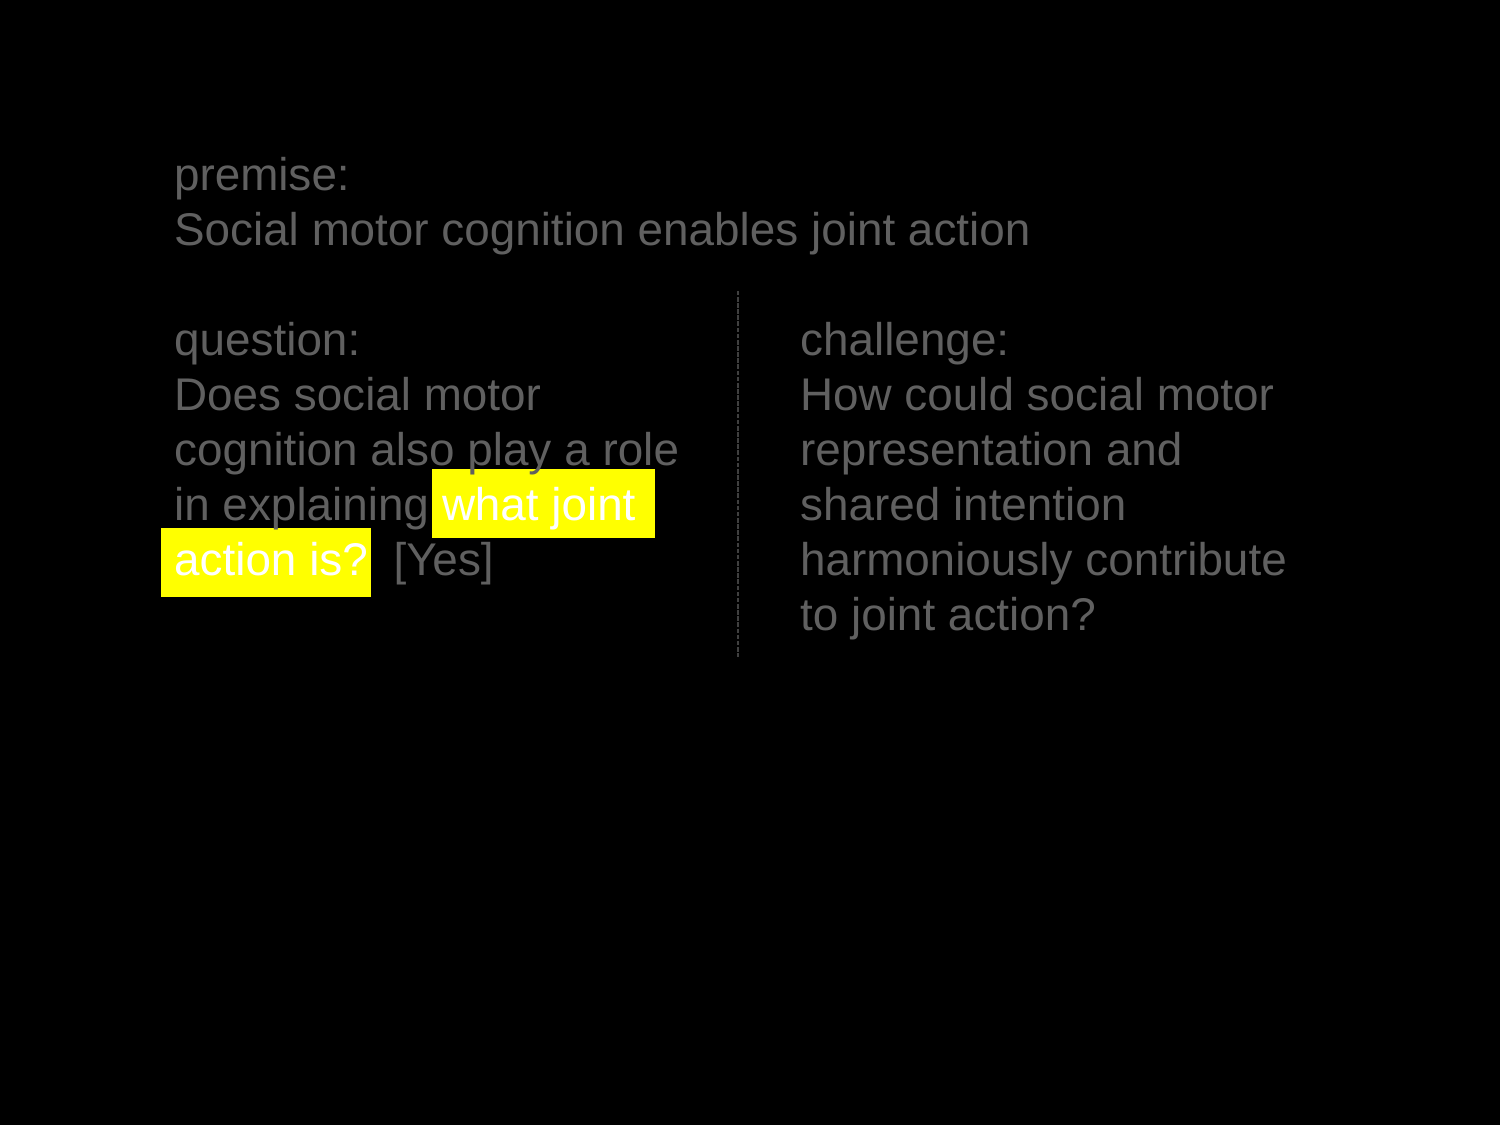

premise:
Social motor cognition enables joint action
question:
Does social motor cognition also play a role in explaining what joint action is?  [Yes]
challenge:
How could social motor representation and shared intention harmoniously contribute to joint action?